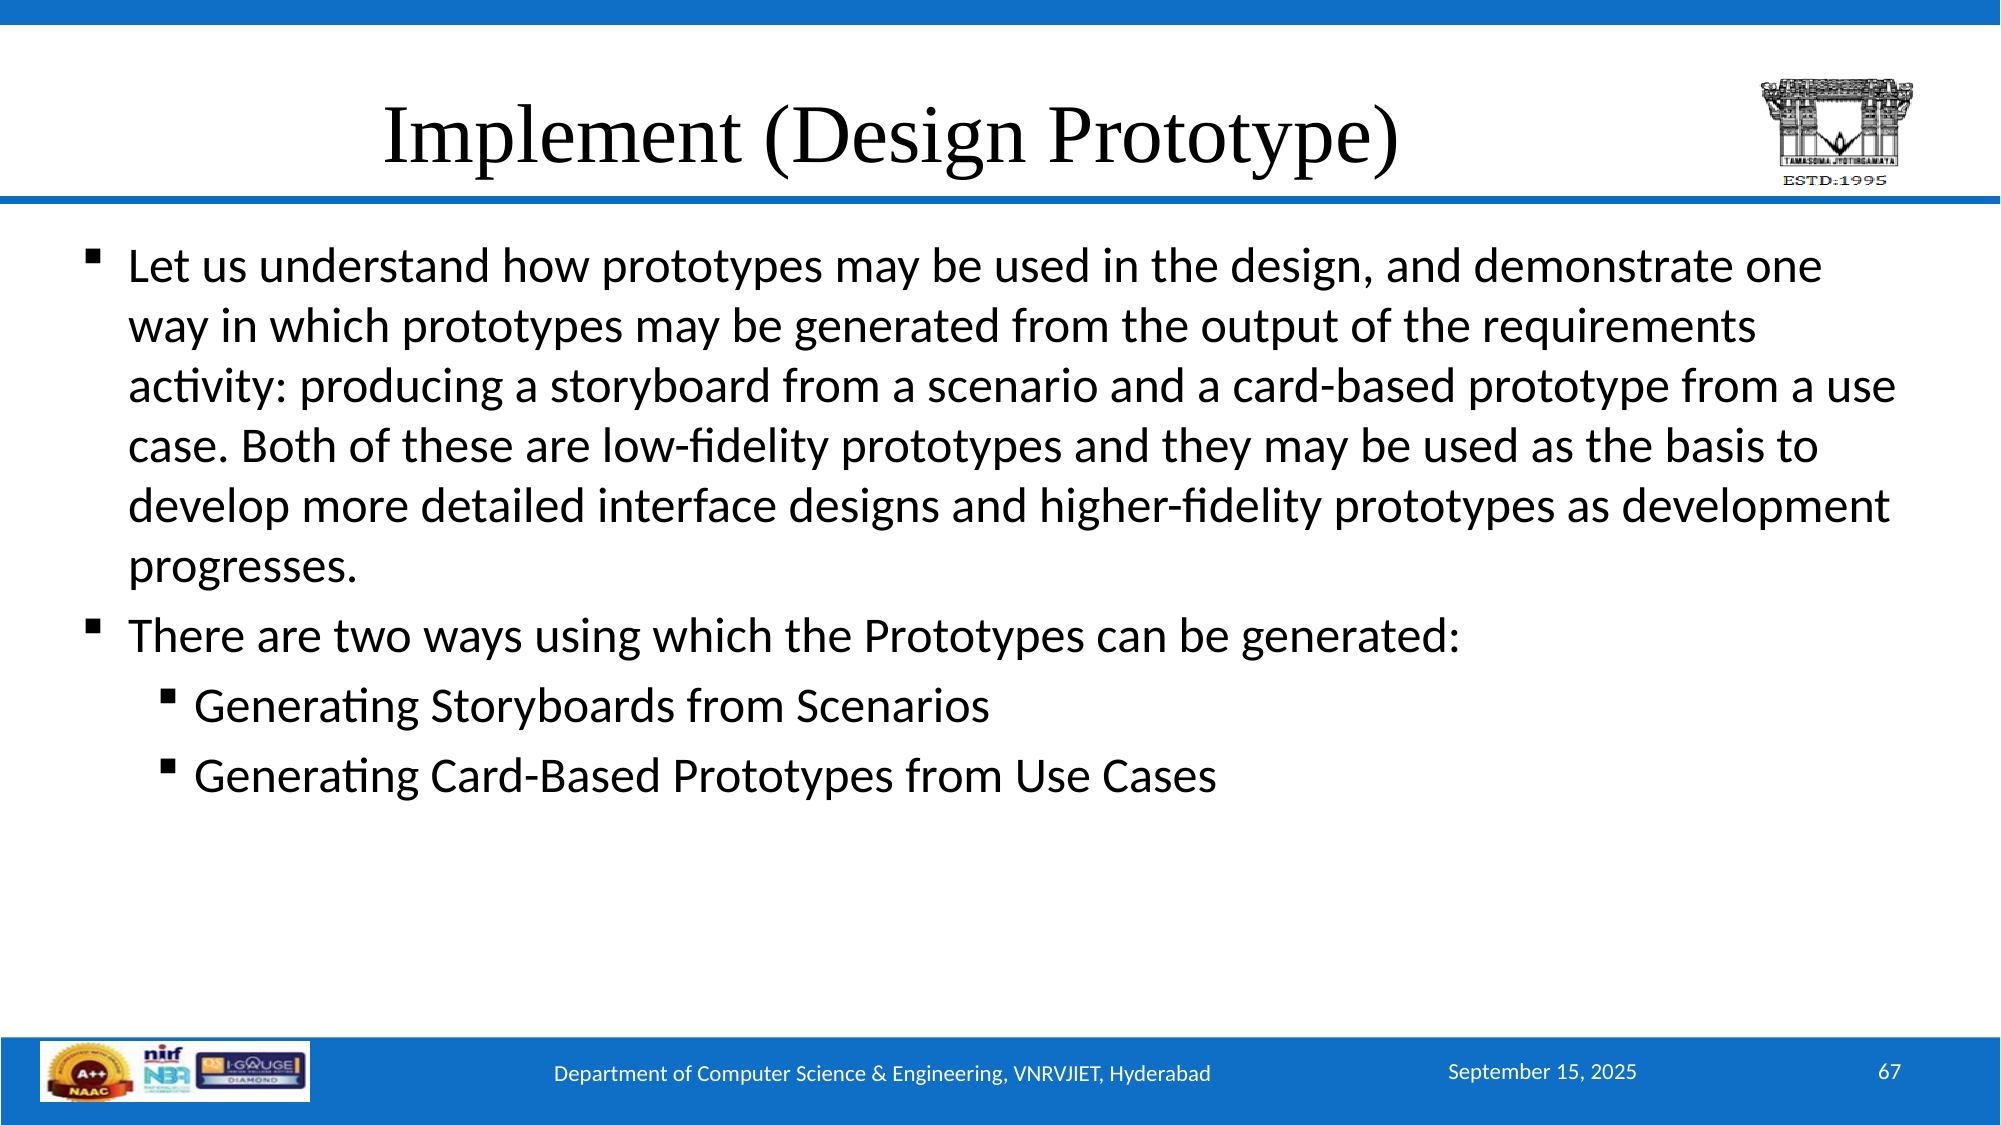

# Implement (Design Prototype)
Let us understand how prototypes may be used in the design, and demonstrate one way in which prototypes may be generated from the output of the requirements activity: producing a storyboard from a scenario and a card-based prototype from a use case. Both of these are low-fidelity prototypes and they may be used as the basis to develop more detailed interface designs and higher-fidelity prototypes as development progresses.
There are two ways using which the Prototypes can be generated:
Generating Storyboards from Scenarios
Generating Card-Based Prototypes from Use Cases
September 15, 2025
67
Department of Computer Science & Engineering, VNRVJIET, Hyderabad